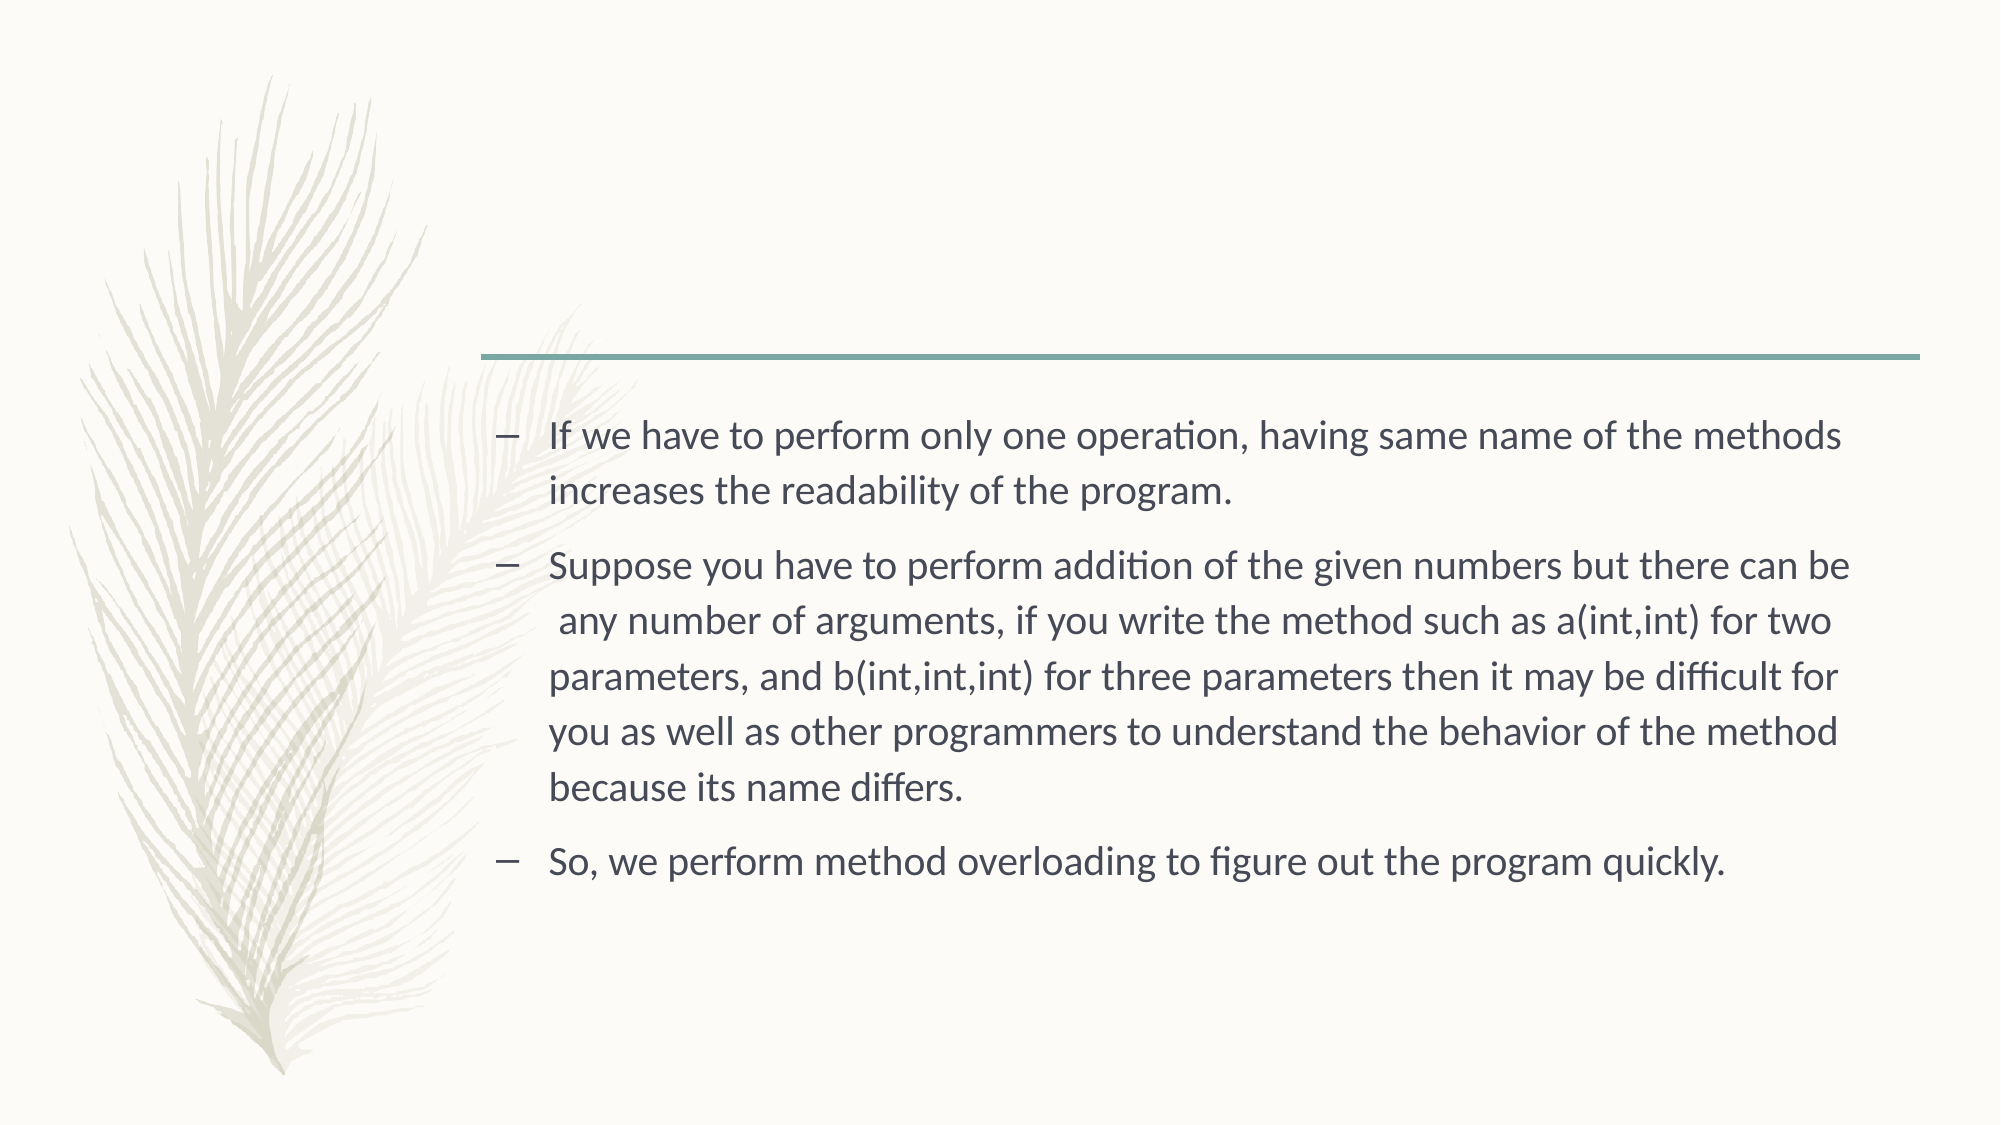

If we have to perform only one operation, having same name of the methods  increases the readability of the program.
Suppose you have to perform addition of the given numbers but there can be  any number of arguments, if you write the method such as a(int,int) for two  parameters, and b(int,int,int) for three parameters then it may be difficult for  you as well as other programmers to understand the behavior of the method  because its name differs.
So, we perform method overloading to figure out the program quickly.